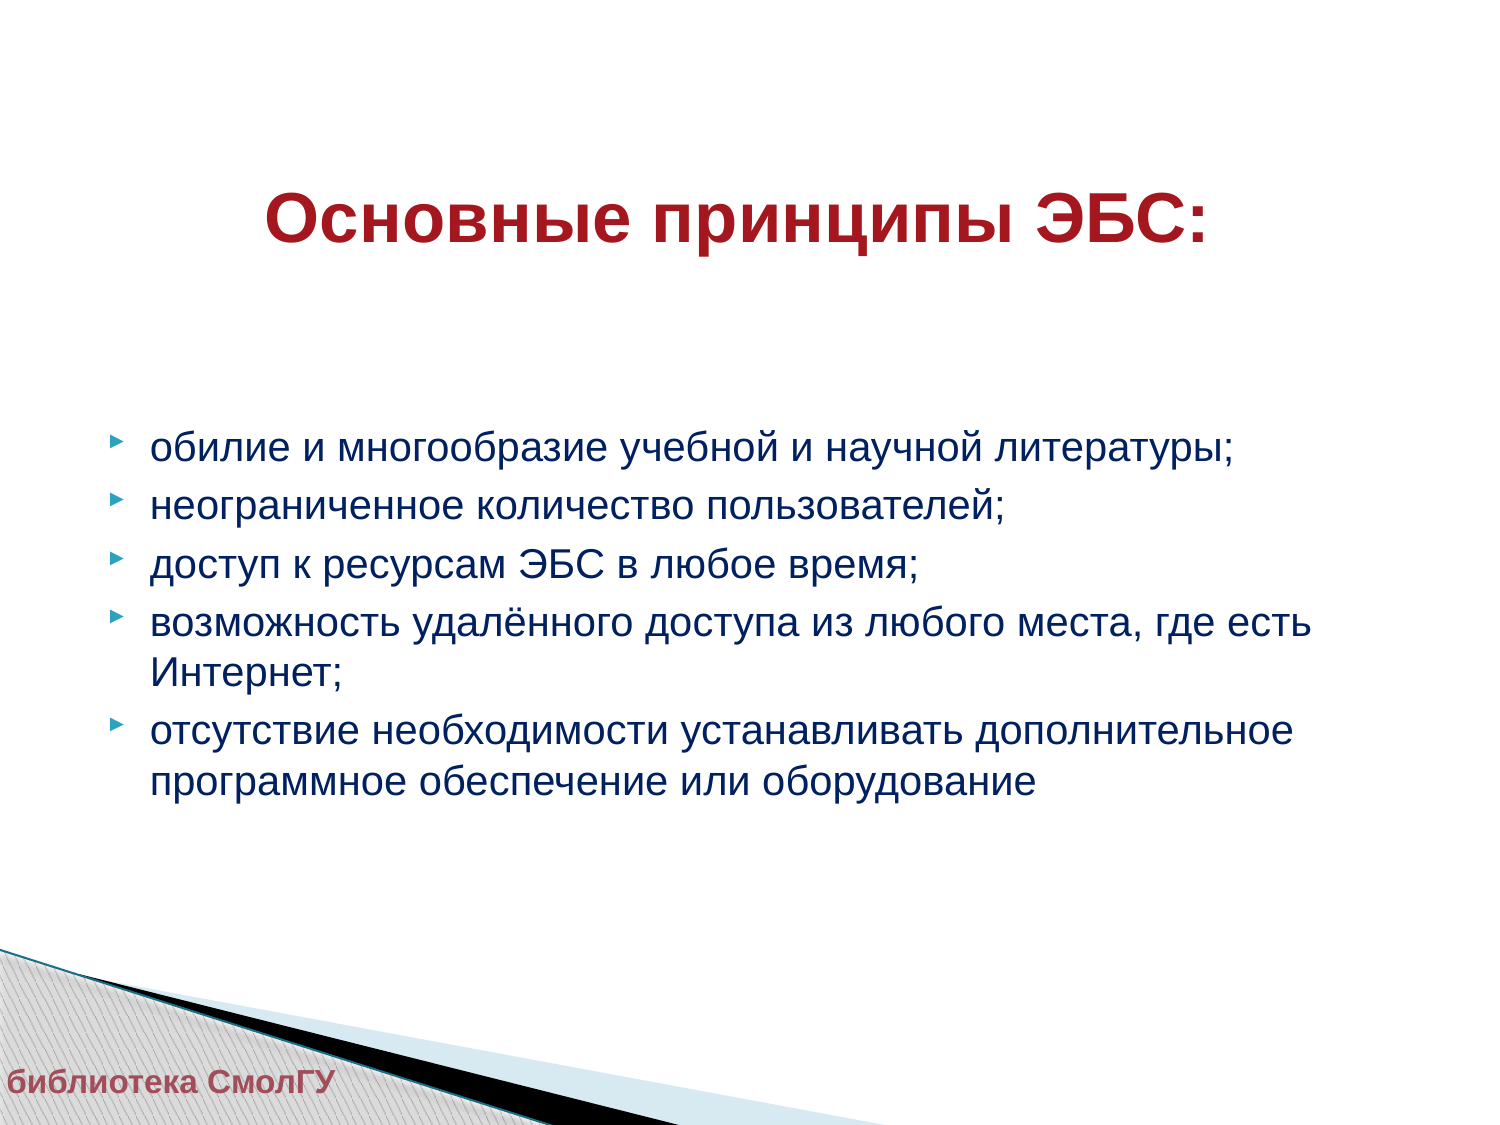

# Основные принципы ЭБС:
обилие и многообразие учебной и научной литературы;
неограниченное количество пользователей;
доступ к ресурсам ЭБС в любое время;
возможность удалённого доступа из любого места, где есть Интернет;
отсутствие необходимости устанавливать дополнительное программное обеспечение или оборудование

библиотека СмолГУ